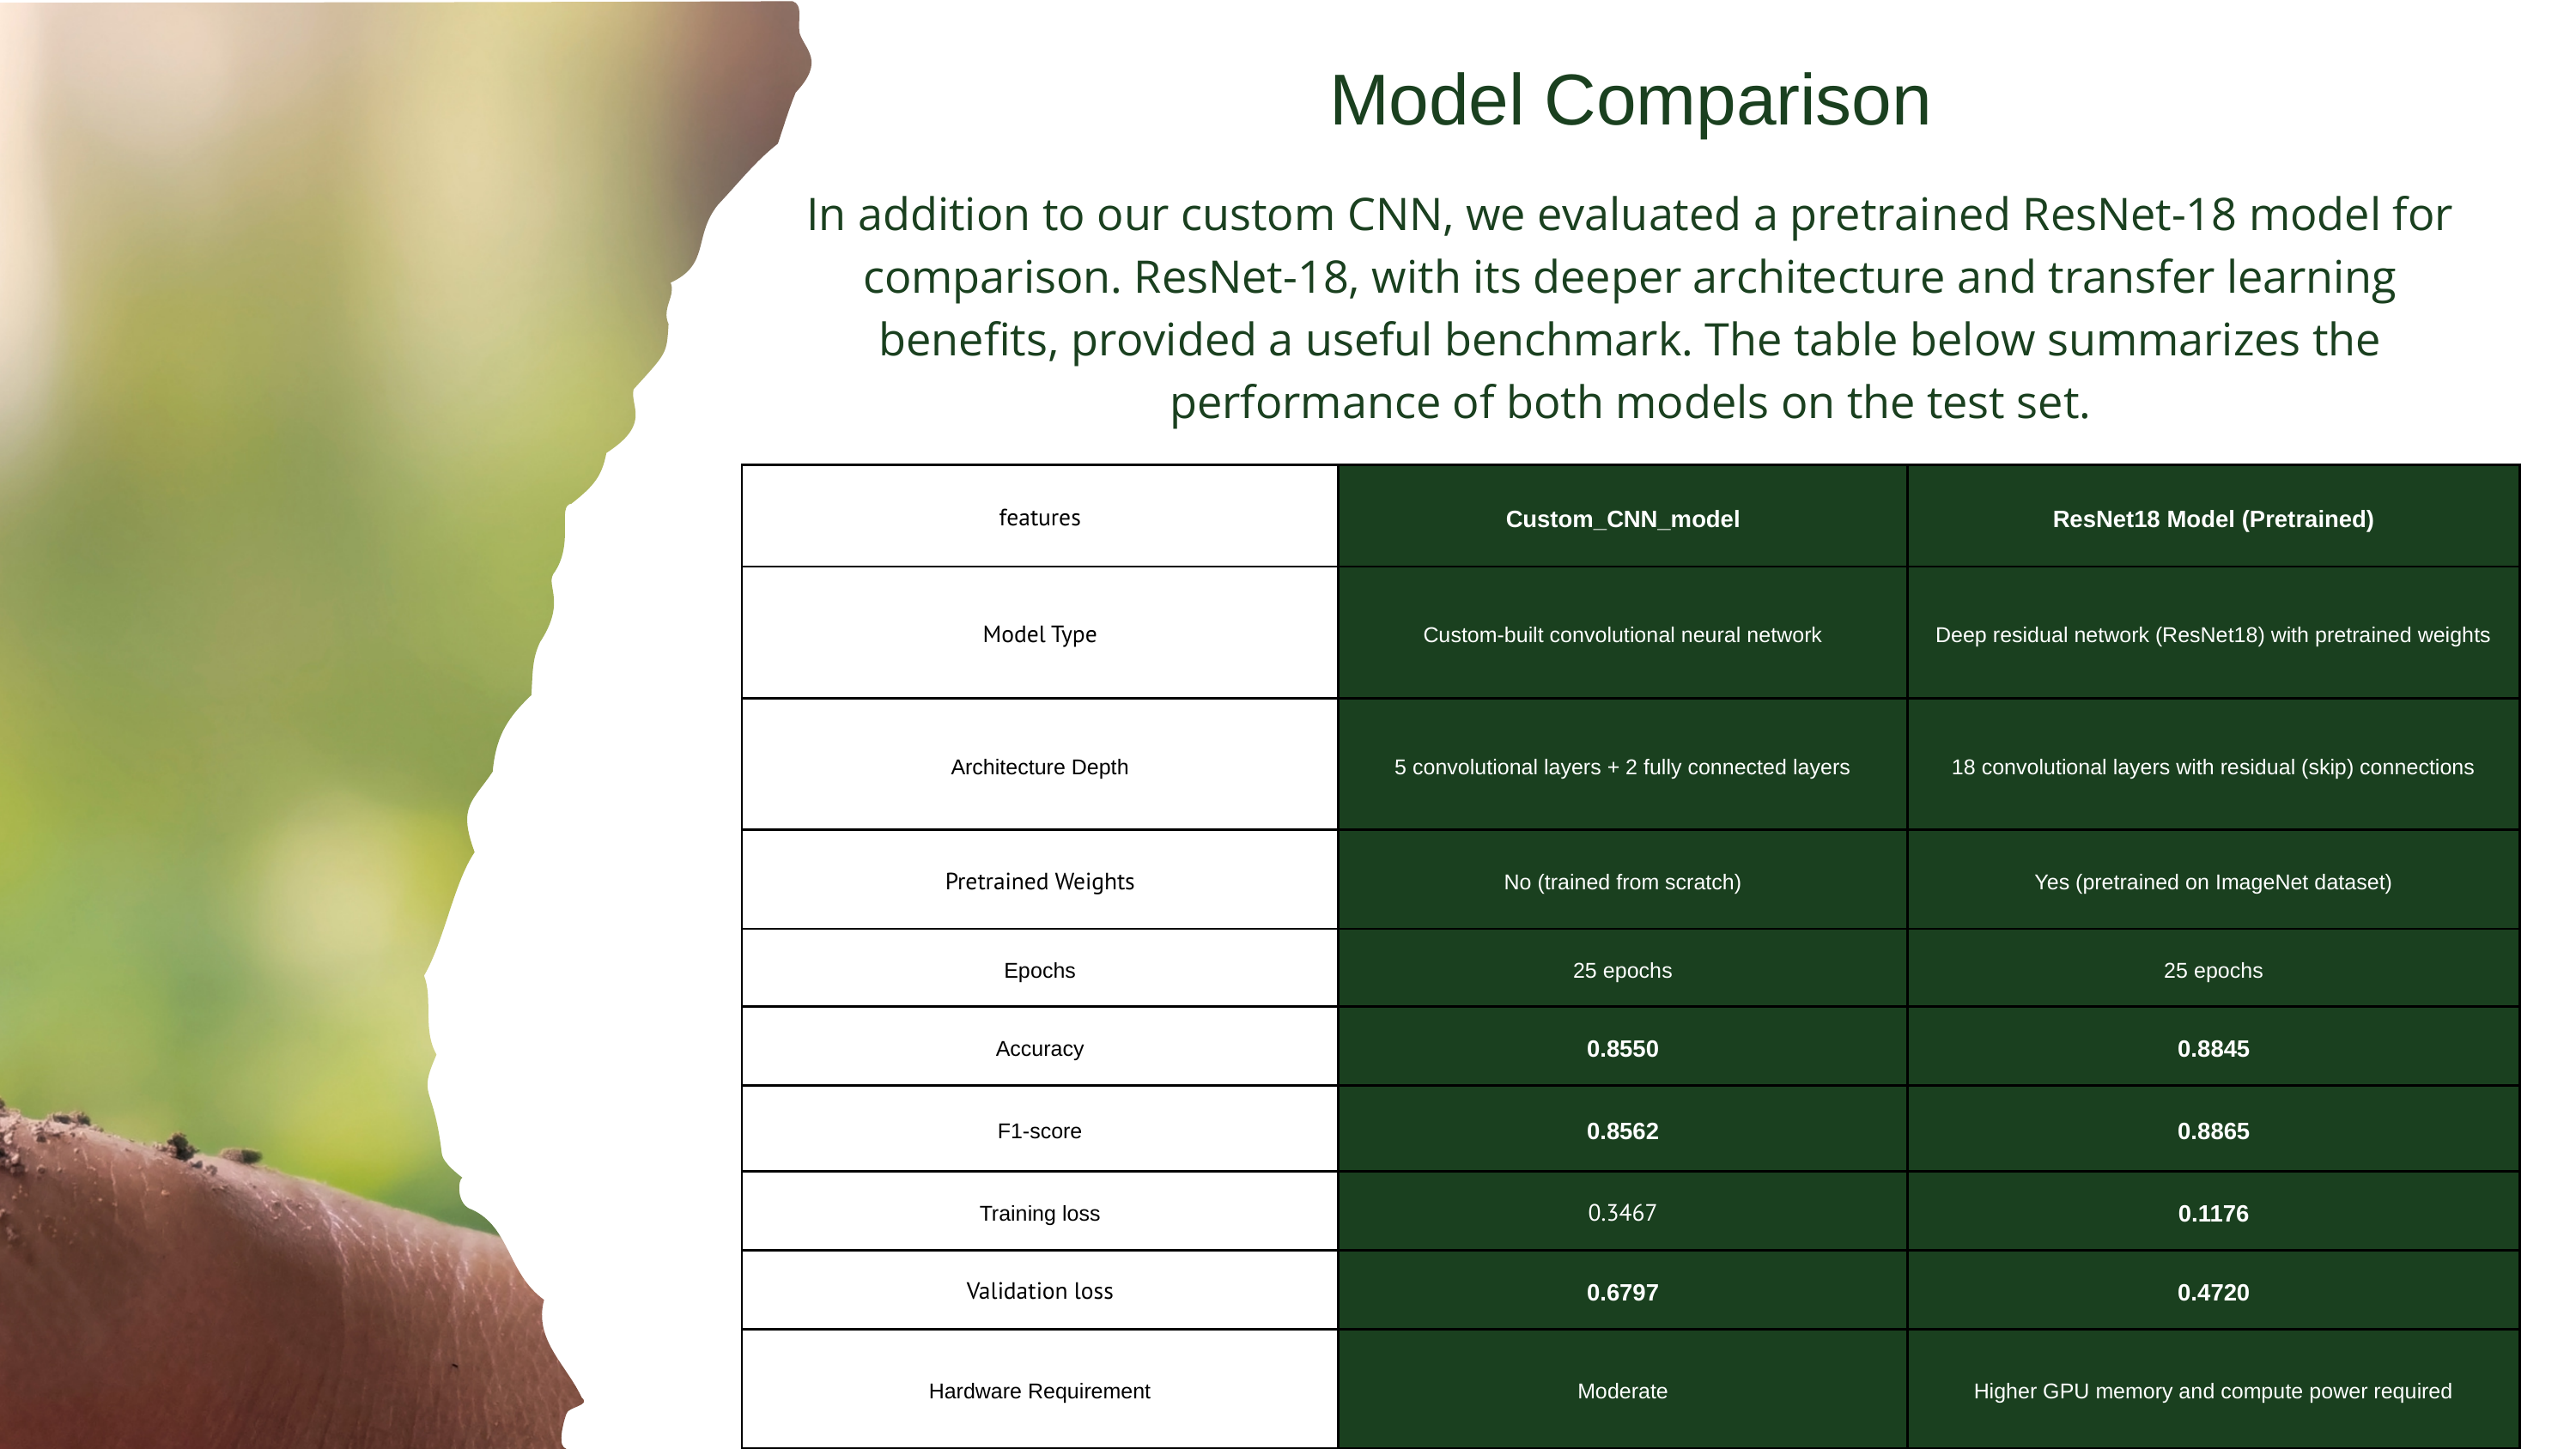

Model Comparison
In addition to our custom CNN, we evaluated a pretrained ResNet-18 model for comparison. ResNet-18, with its deeper architecture and transfer learning benefits, provided a useful benchmark. The table below summarizes the performance of both models on the test set.
| features | Custom\_CNN\_model | ResNet18 Model (Pretrained) |
| --- | --- | --- |
| Model Type | Custom-built convolutional neural network | Deep residual network (ResNet18) with pretrained weights |
| Architecture Depth | 5 convolutional layers + 2 fully connected layers | 18 convolutional layers with residual (skip) connections |
| Pretrained Weights | No (trained from scratch) | Yes (pretrained on ImageNet dataset) |
| Epochs | 25 epochs | 25 epochs |
| Accuracy | 0.8550 | 0.8845 |
| F1-score | 0.8562 | 0.8865 |
| Training loss | 0.3467 | 0.1176 |
| Validation loss | 0.6797 | 0.4720 |
| Hardware Requirement | Moderate | Higher GPU memory and compute power required |